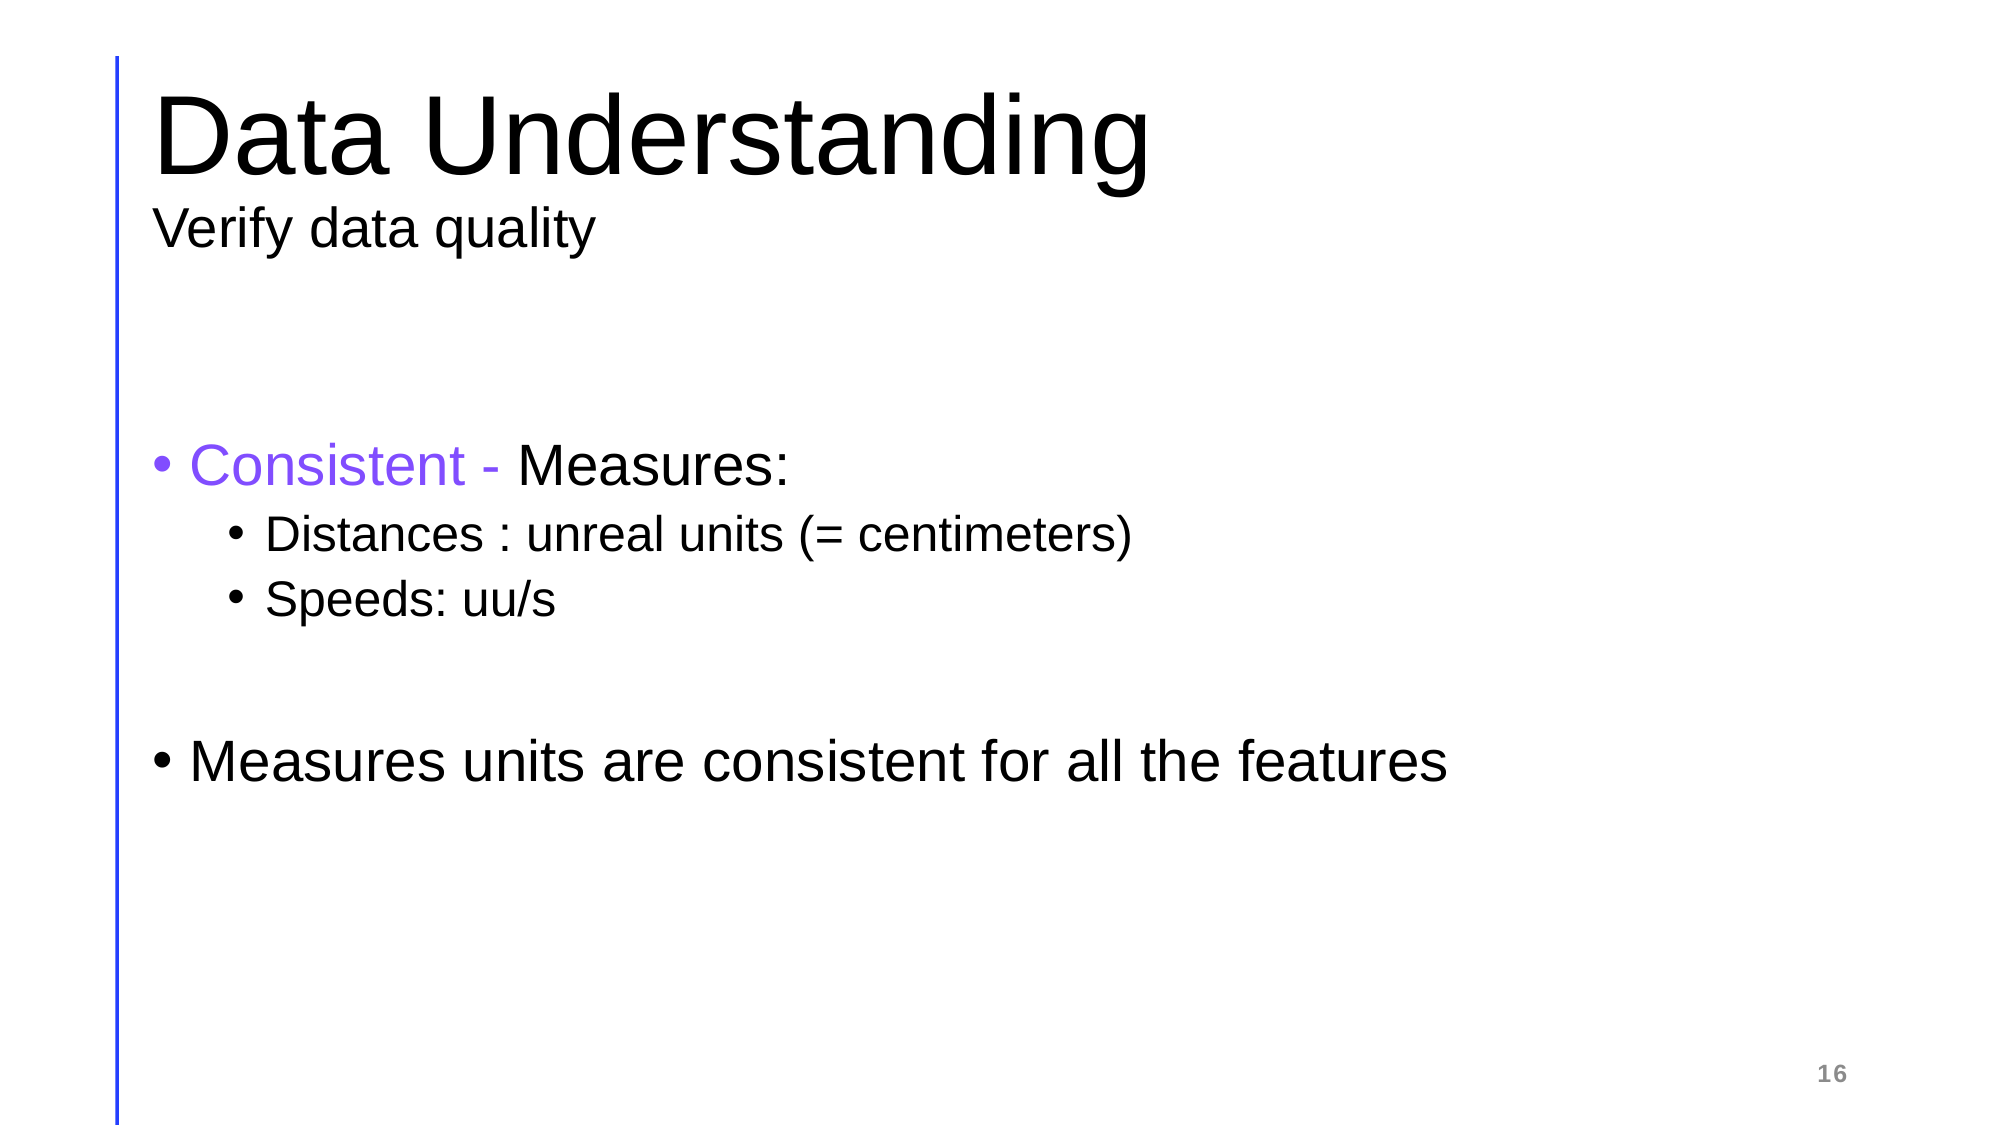

# Data Understanding Verify data quality
Consistent - Measures:
Distances : unreal units (= centimeters)
Speeds: uu/s

Measures units are consistent for all the features

16